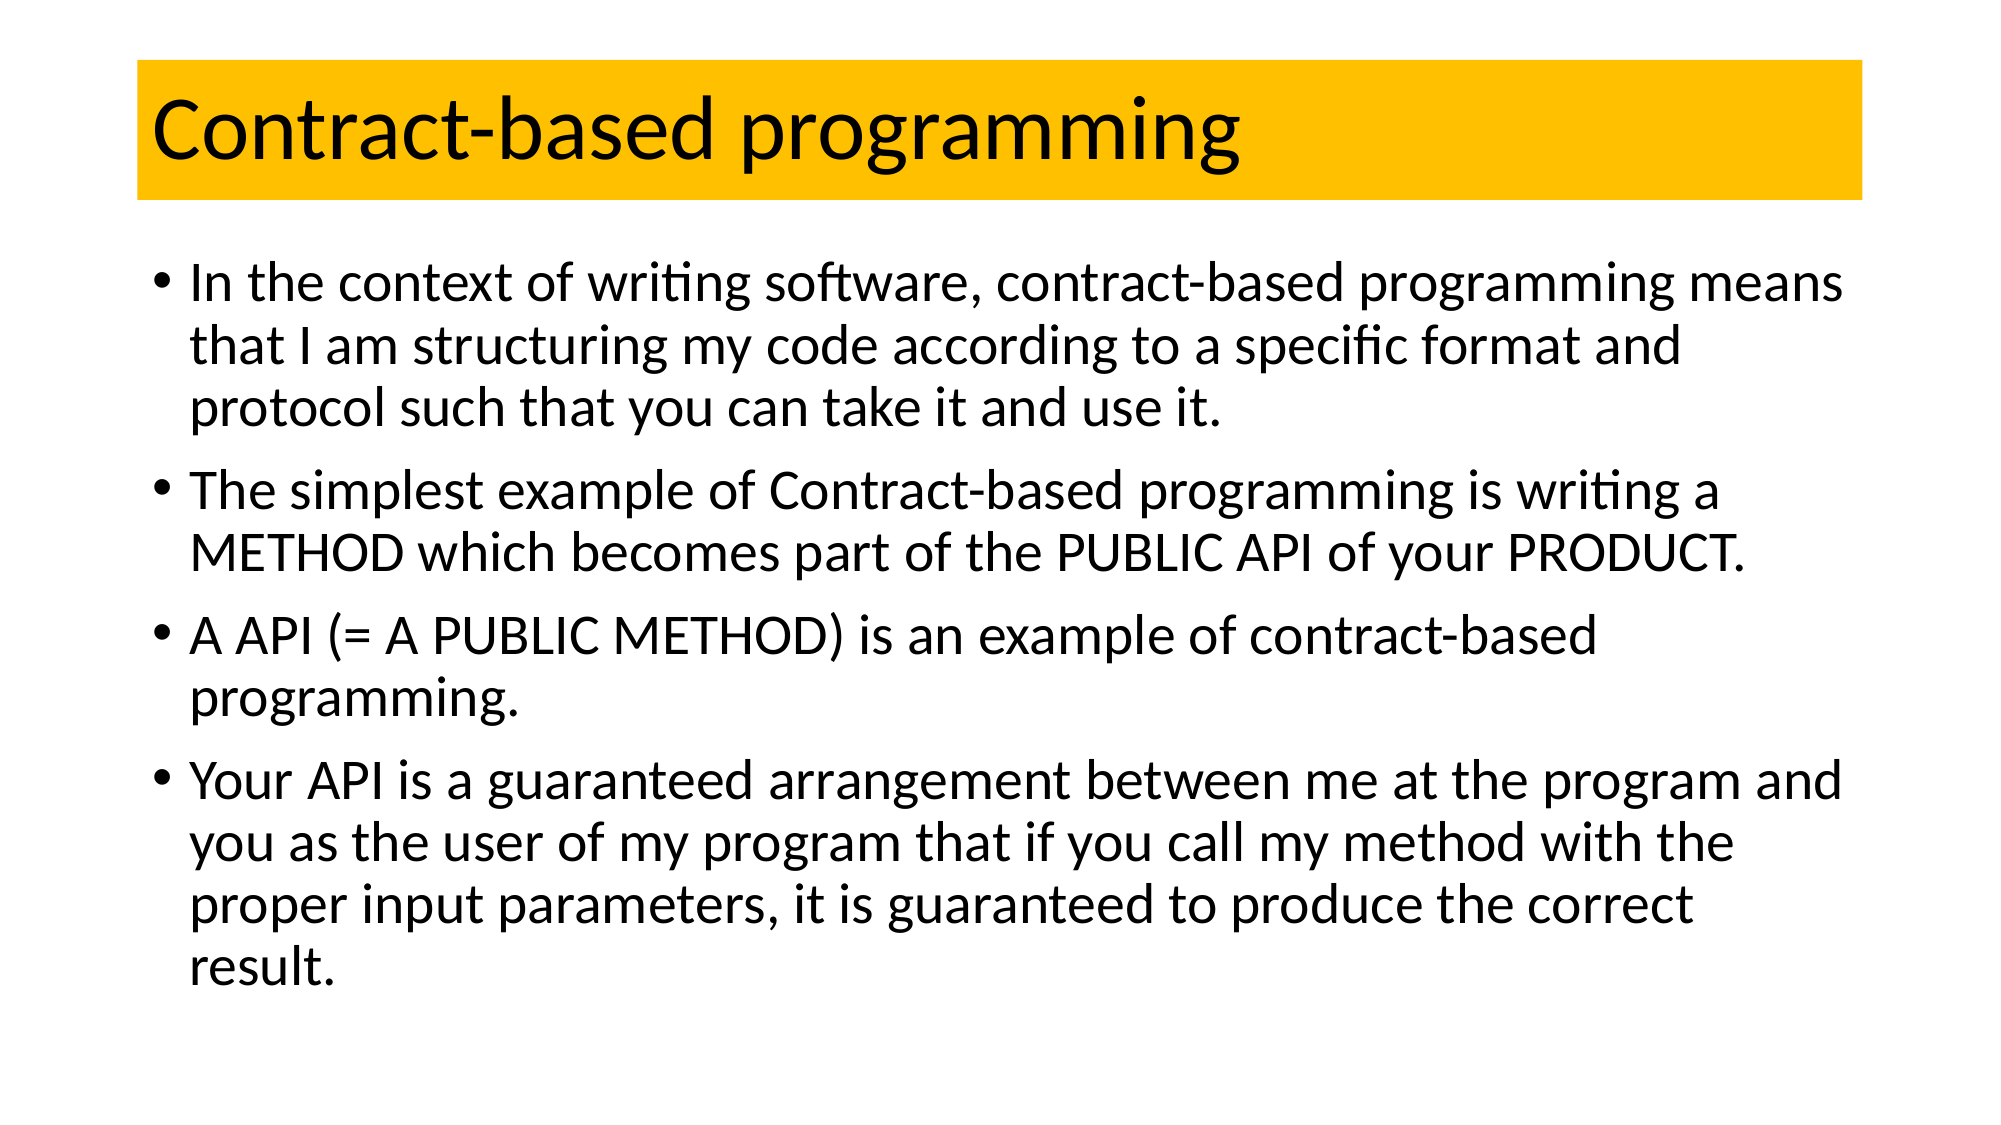

# Contract-based programming
In the context of writing software, contract-based programming means that I am structuring my code according to a specific format and protocol such that you can take it and use it.
The simplest example of Contract-based programming is writing a METHOD which becomes part of the PUBLIC API of your PRODUCT.
A API (= A PUBLIC METHOD) is an example of contract-based programming.
Your API is a guaranteed arrangement between me at the program and you as the user of my program that if you call my method with the proper input parameters, it is guaranteed to produce the correct result.